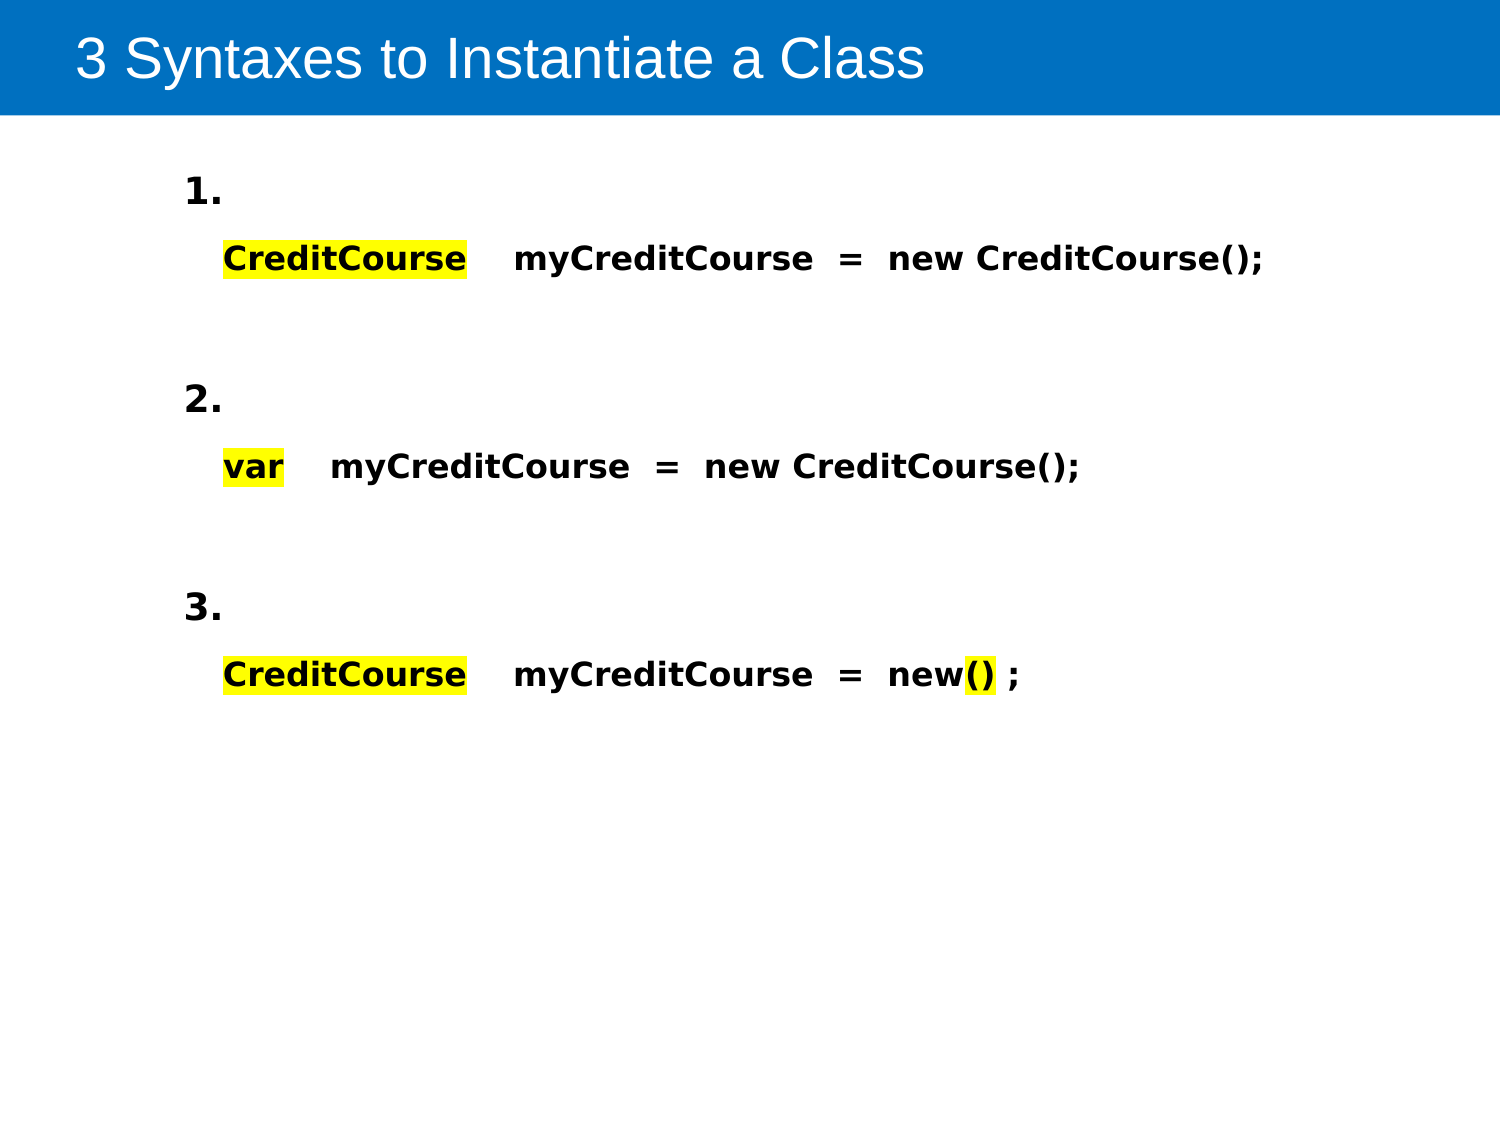

# 3 Syntaxes to Instantiate a Class
1.
CreditCourse    myCreditCourse  =  new CreditCourse();
2.
var    myCreditCourse  =  new CreditCourse();
3.
CreditCourse    myCreditCourse  =  new() ;